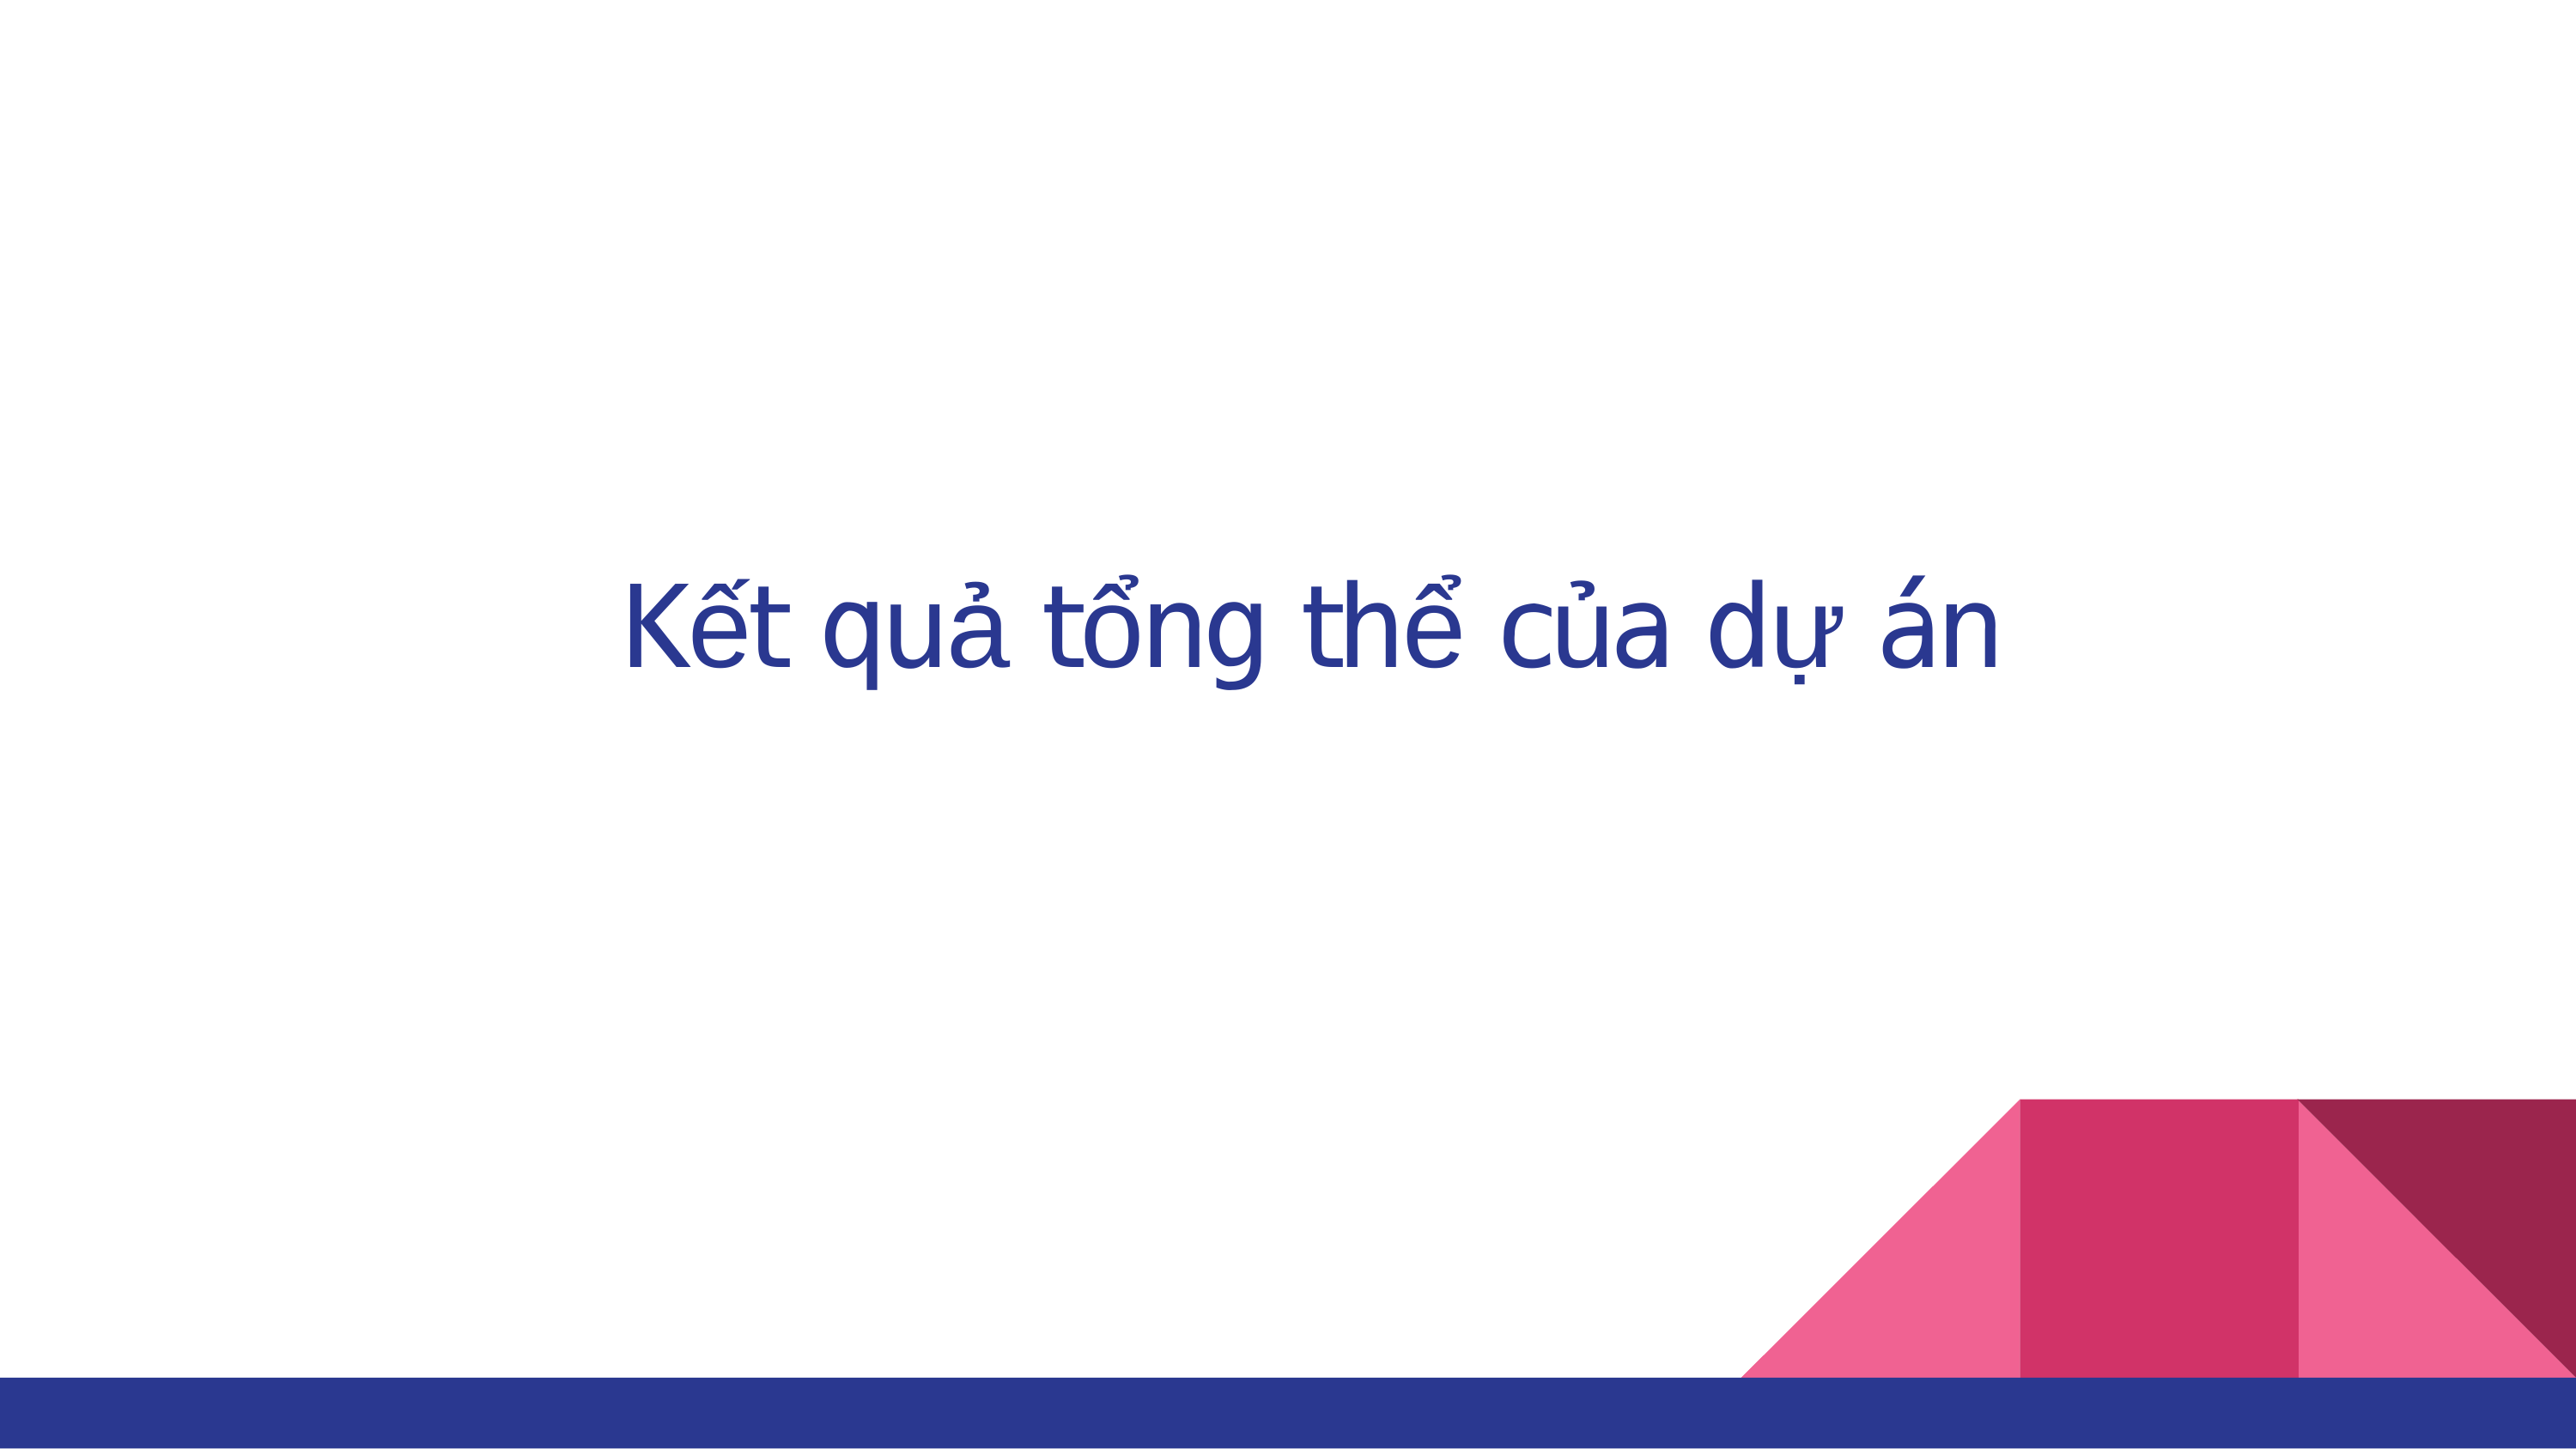

Kết quả tổng thể của dự án